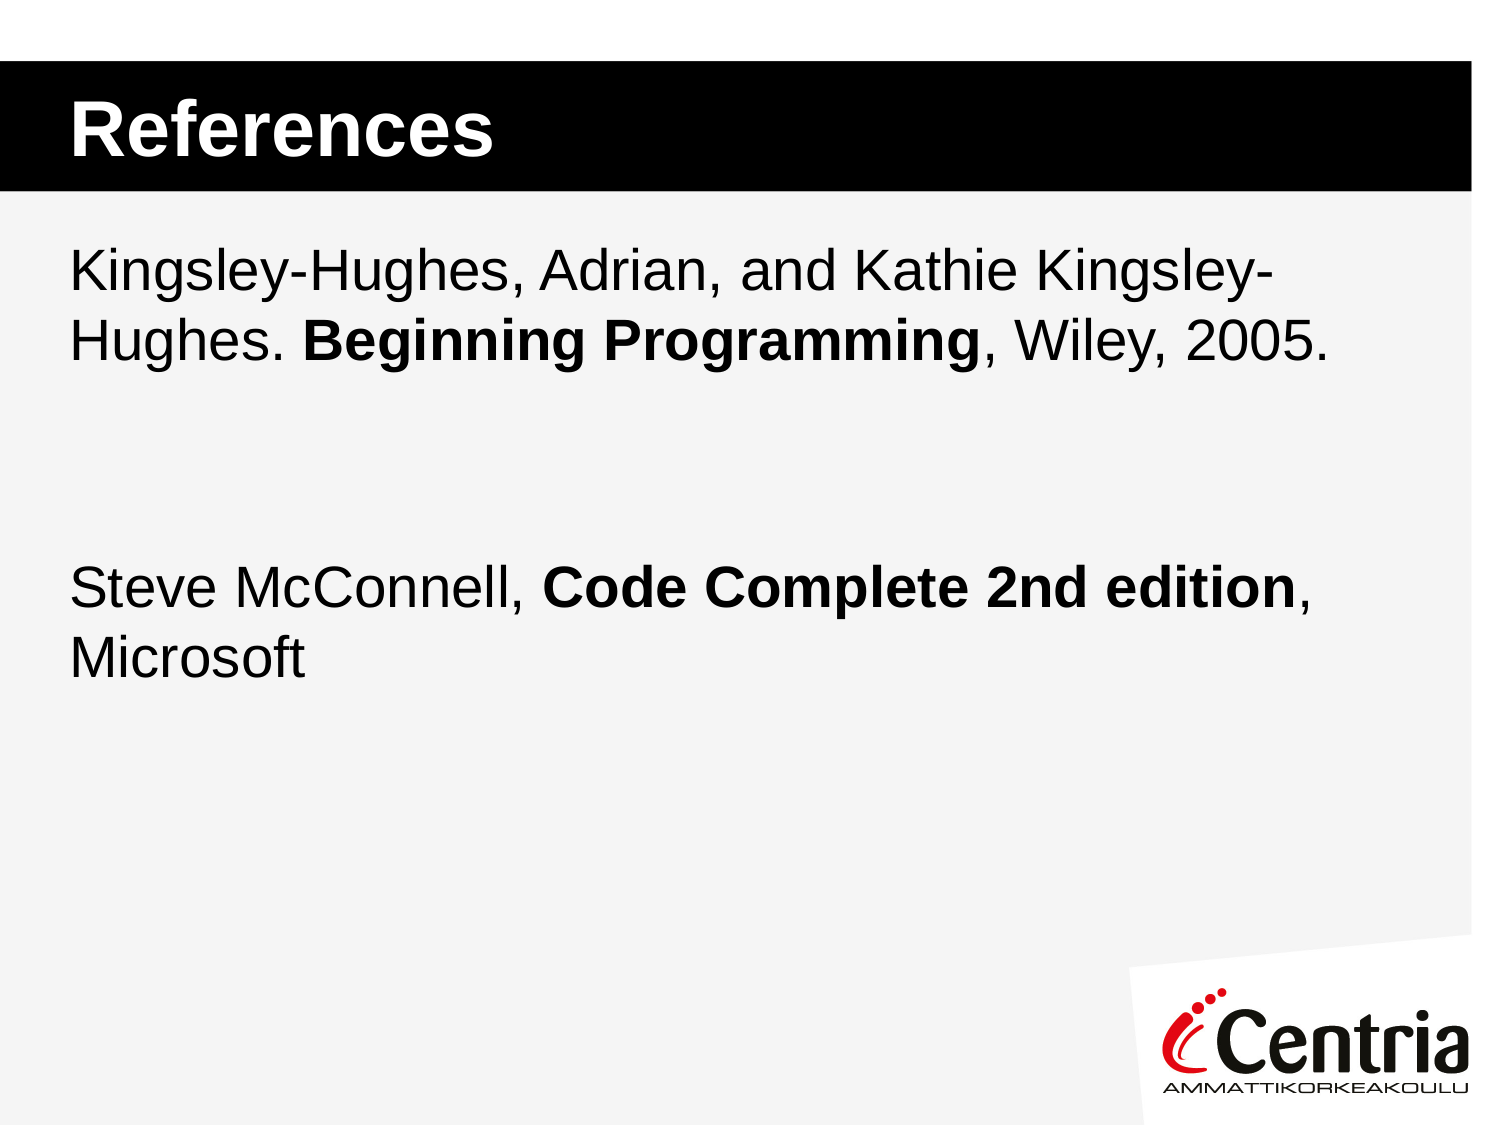

# References
Kingsley-Hughes, Adrian, and Kathie Kingsley-Hughes. Beginning Programming, Wiley, 2005.

Steve McConnell, Code Complete 2nd edition, Microsoft